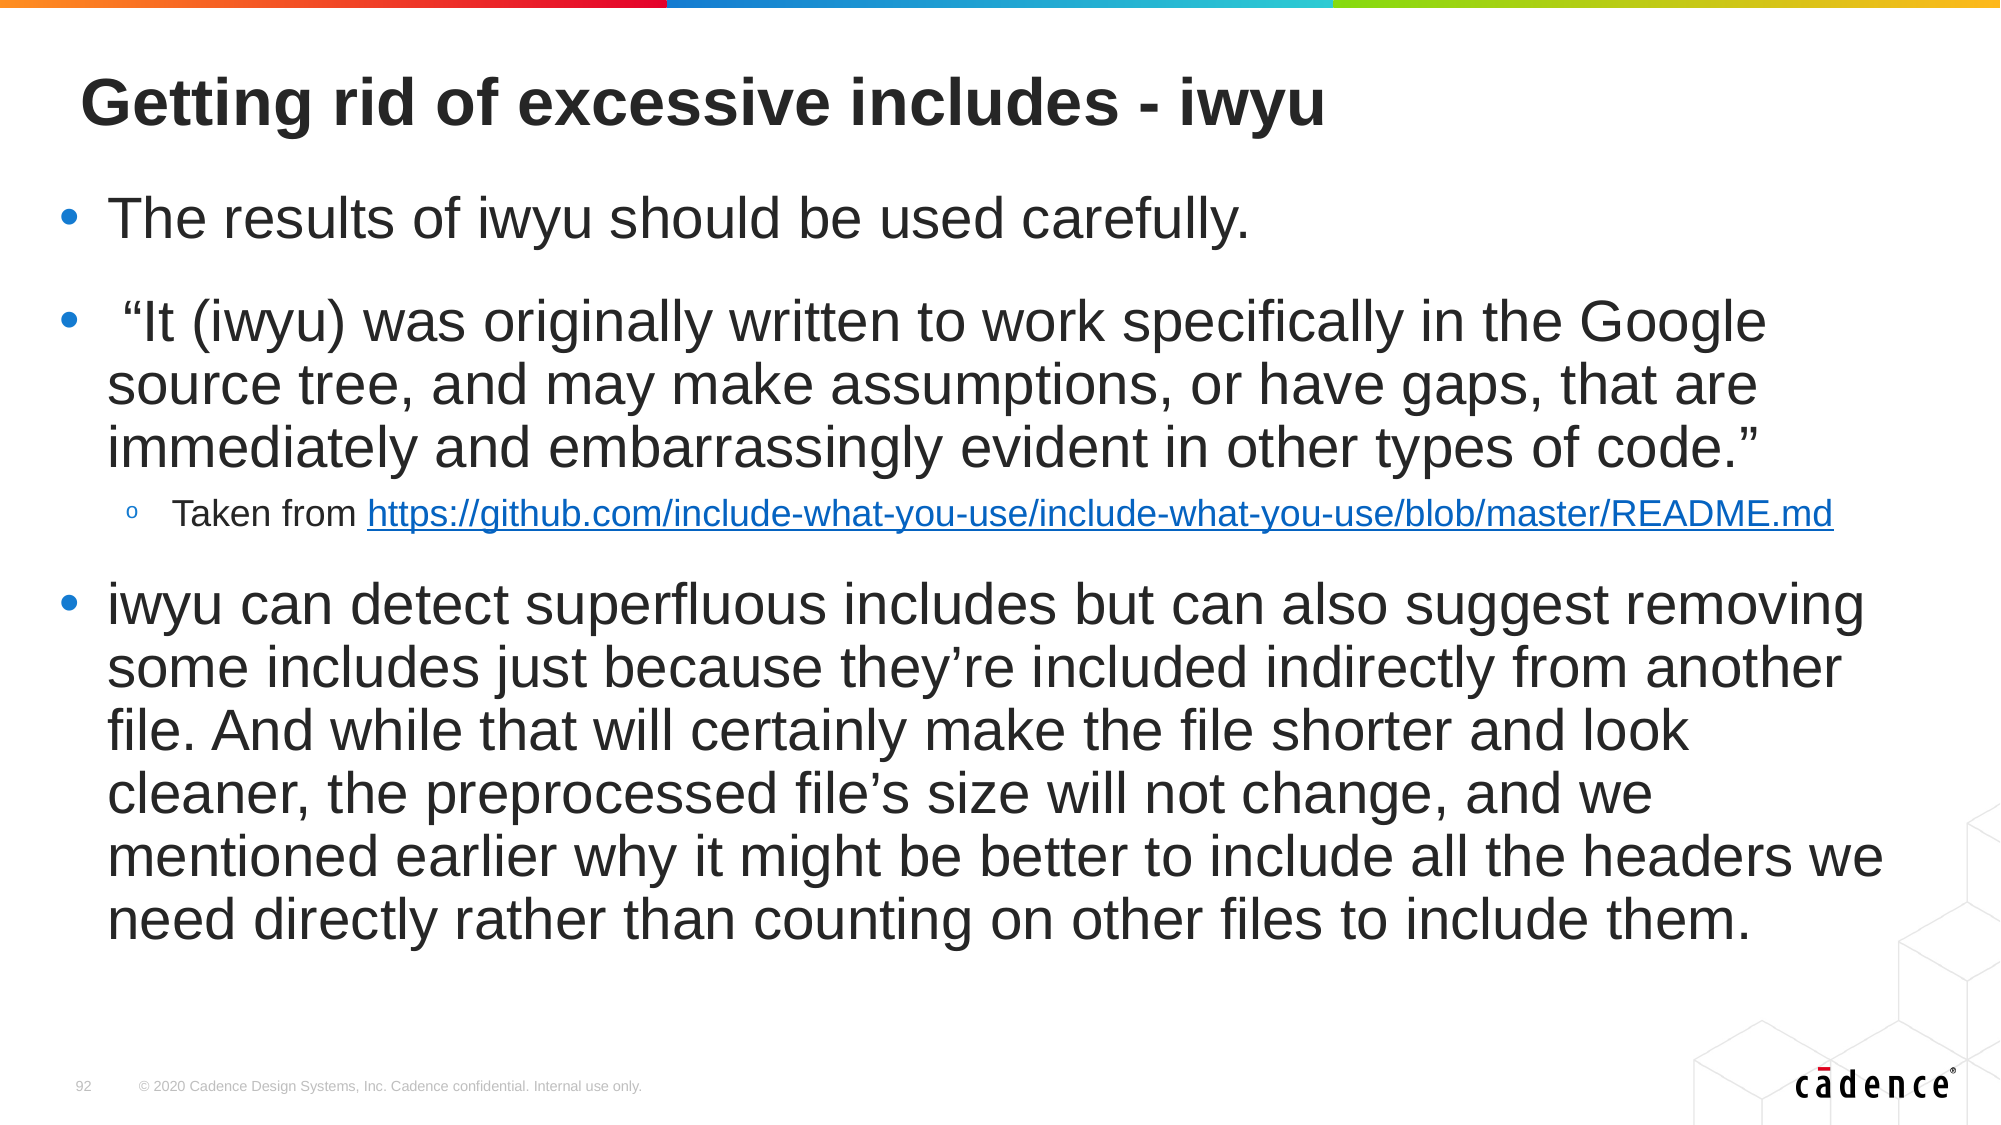

# Getting rid of excessive includes - iwyu
The results of iwyu should be used carefully.
 “It (iwyu) was originally written to work specifically in the Google source tree, and may make assumptions, or have gaps, that are immediately and embarrassingly evident in other types of code.”
Taken from https://github.com/include-what-you-use/include-what-you-use/blob/master/README.md
iwyu can detect superfluous includes but can also suggest removing some includes just because they’re included indirectly from another file. And while that will certainly make the file shorter and look cleaner, the preprocessed file’s size will not change, and we mentioned earlier why it might be better to include all the headers we need directly rather than counting on other files to include them.